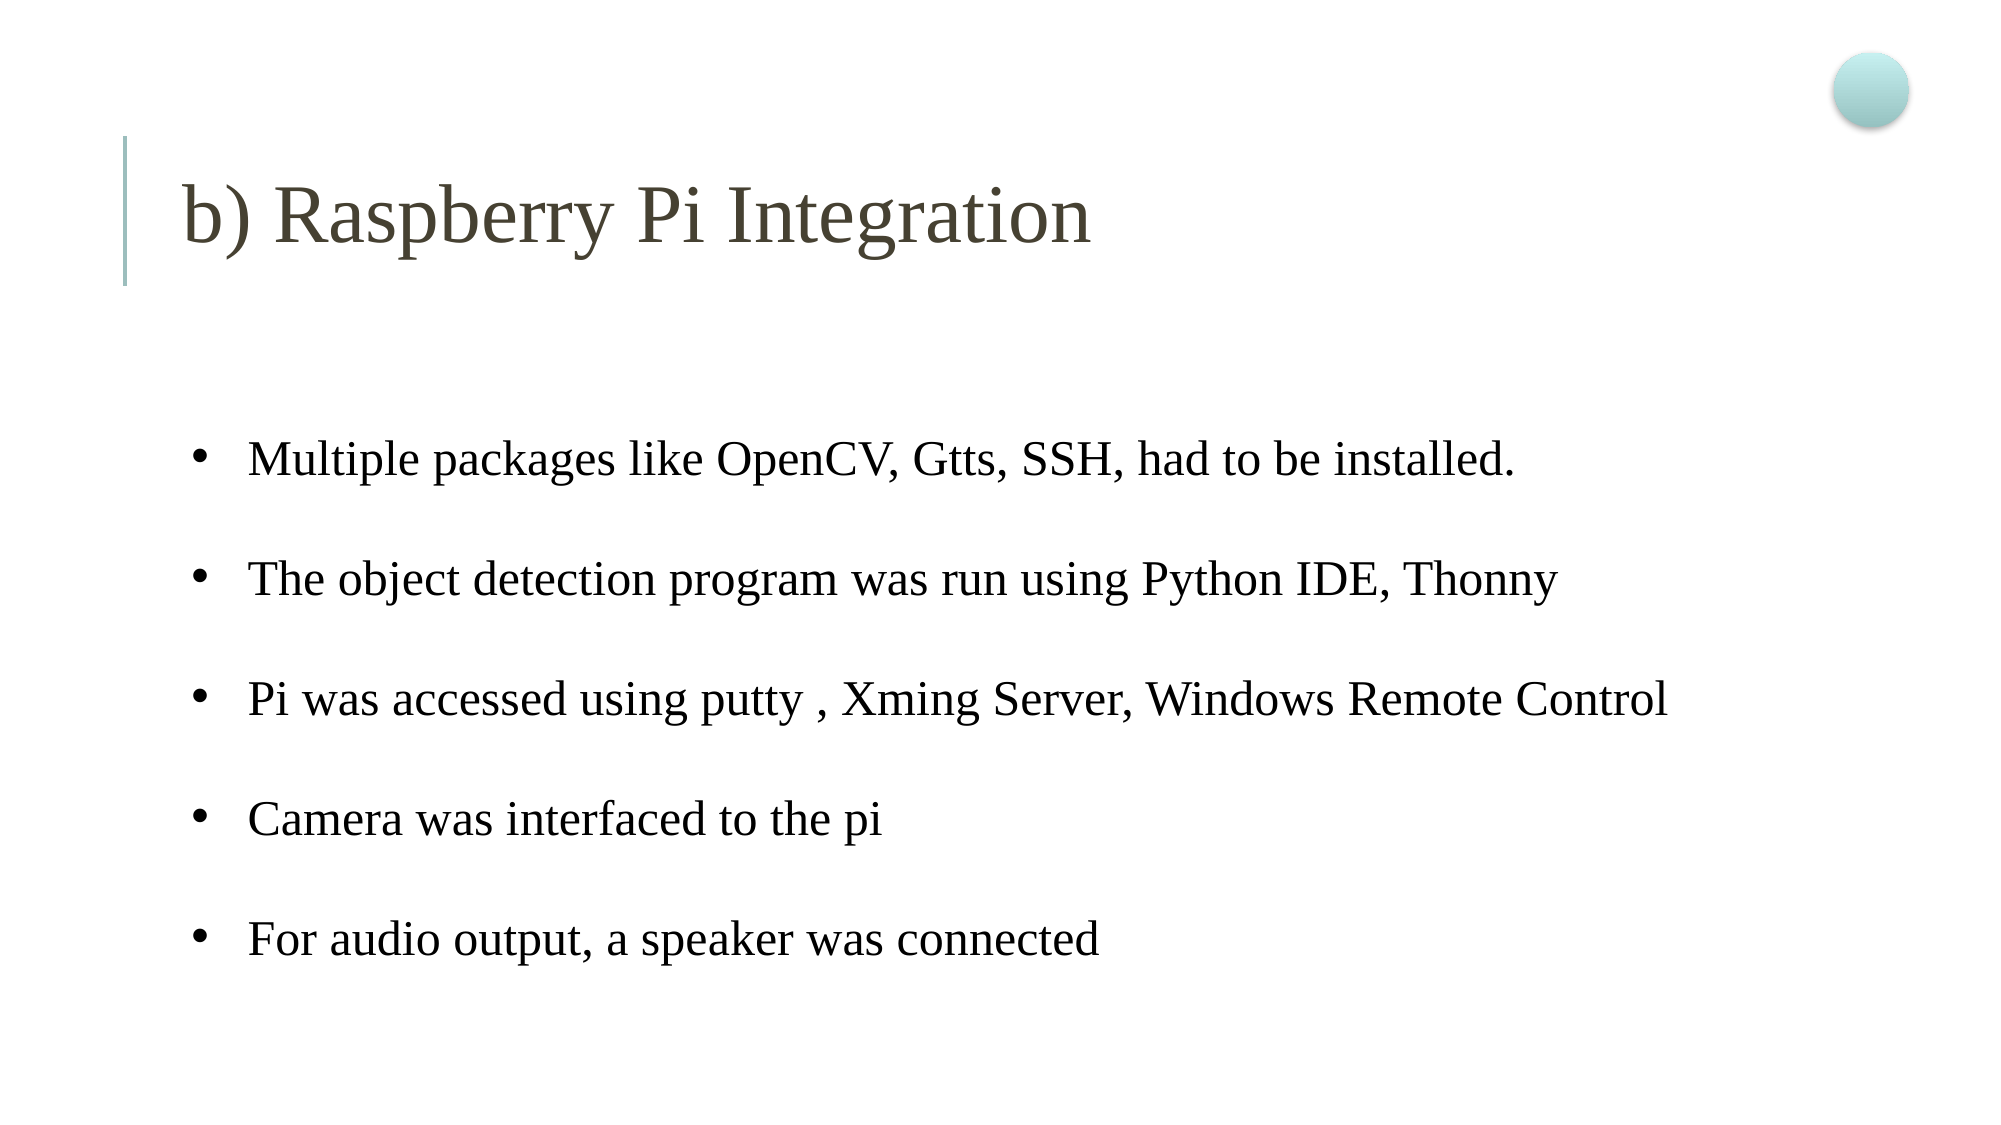

# b) Raspberry Pi Integration
Multiple packages like OpenCV, Gtts, SSH, had to be installed.
The object detection program was run using Python IDE, Thonny
Pi was accessed using putty , Xming Server, Windows Remote Control
Camera was interfaced to the pi
For audio output, a speaker was connected